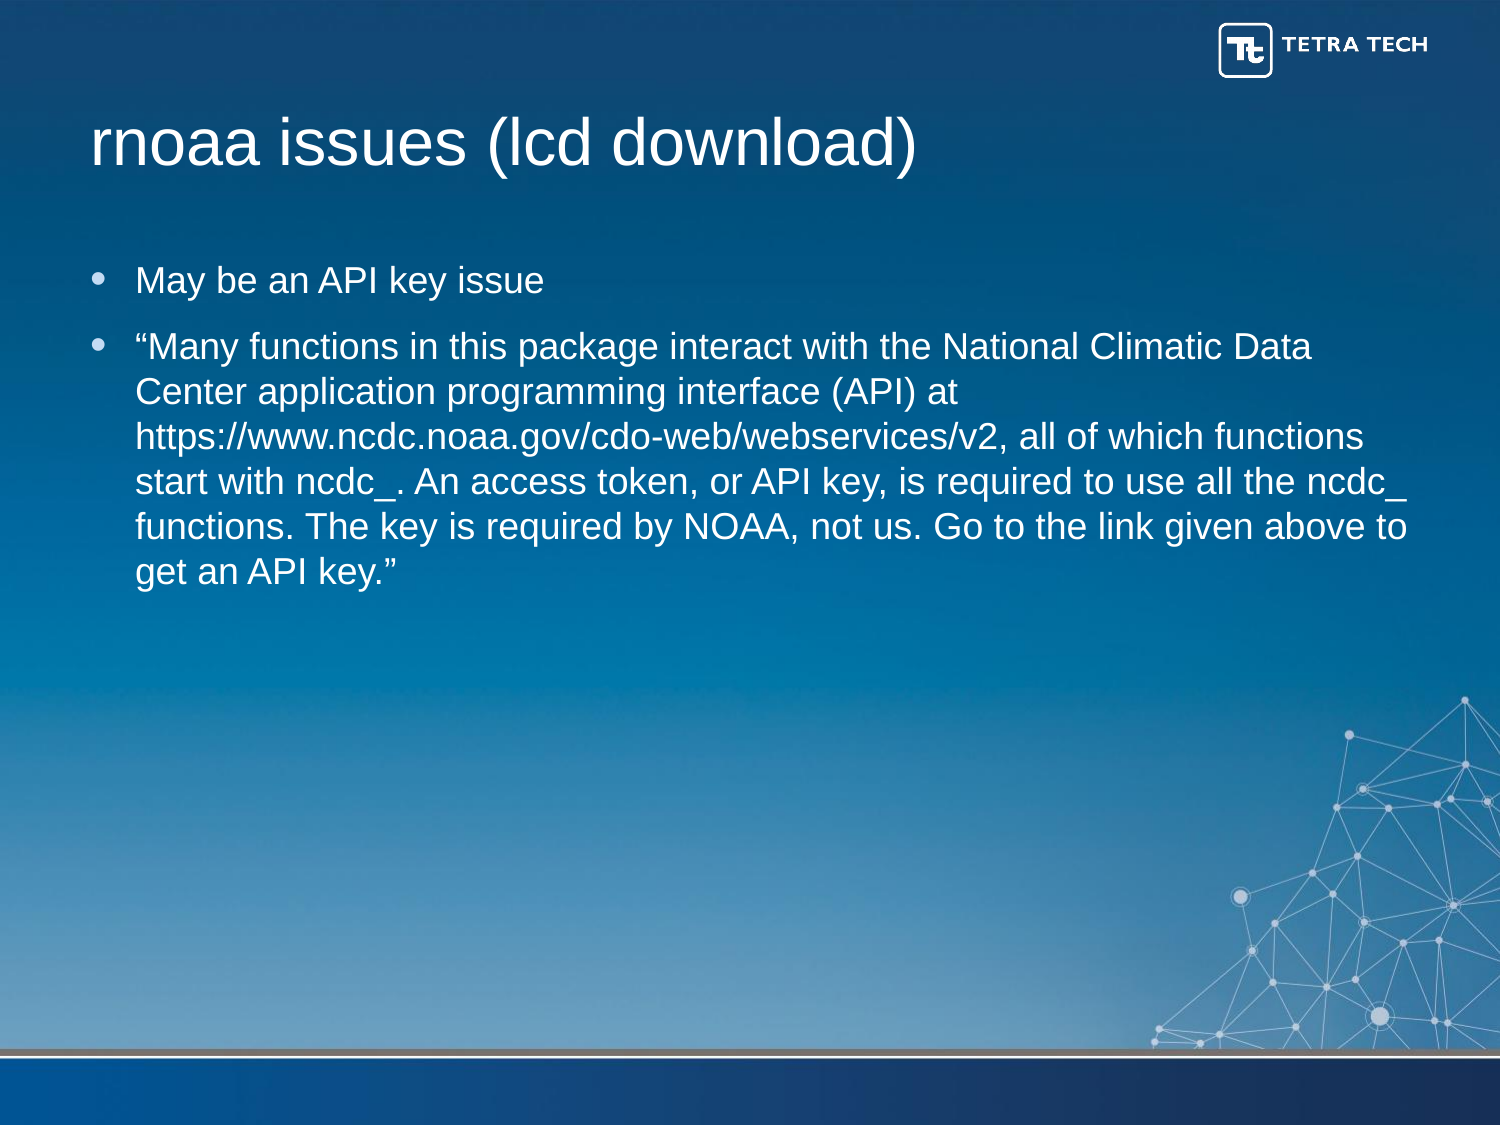

# rnoaa issues (lcd download)
May be an API key issue
“Many functions in this package interact with the National Climatic Data Center application programming interface (API) at https://www.ncdc.noaa.gov/cdo-web/webservices/v2, all of which functions start with ncdc_. An access token, or API key, is required to use all the ncdc_ functions. The key is required by NOAA, not us. Go to the link given above to get an API key.”